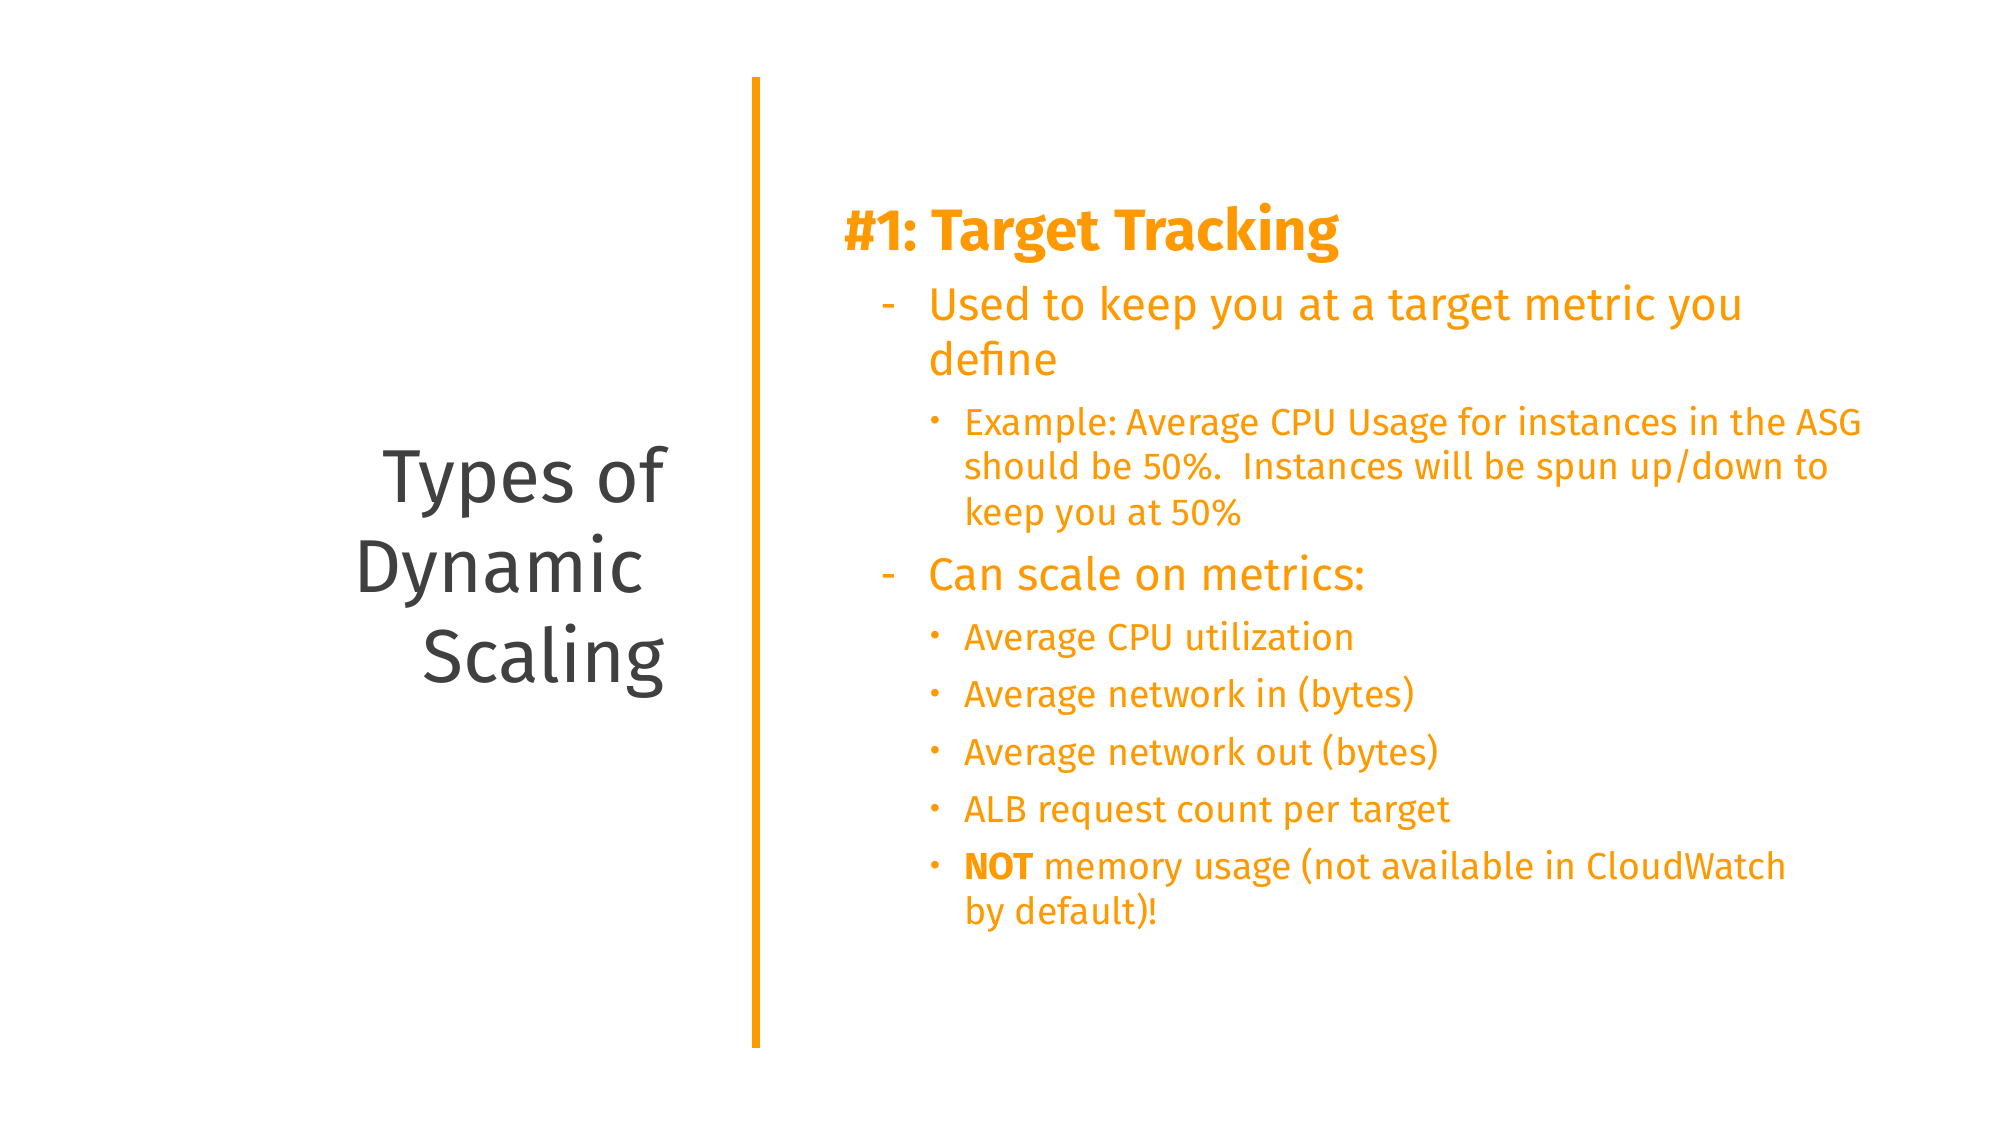

Types of Dynamic
Scaling
#1: Target Tracking
Used to keep you at a target metric you define
Example: Average CPU Usage for instances in the ASG should be 50%.  Instances will be spun up/down to keep you at 50%
Can scale on metrics:
Average CPU utilization
Average network in (bytes)
Average network out (bytes)
ALB request count per target
NOT memory usage (not available in CloudWatch
by default)!